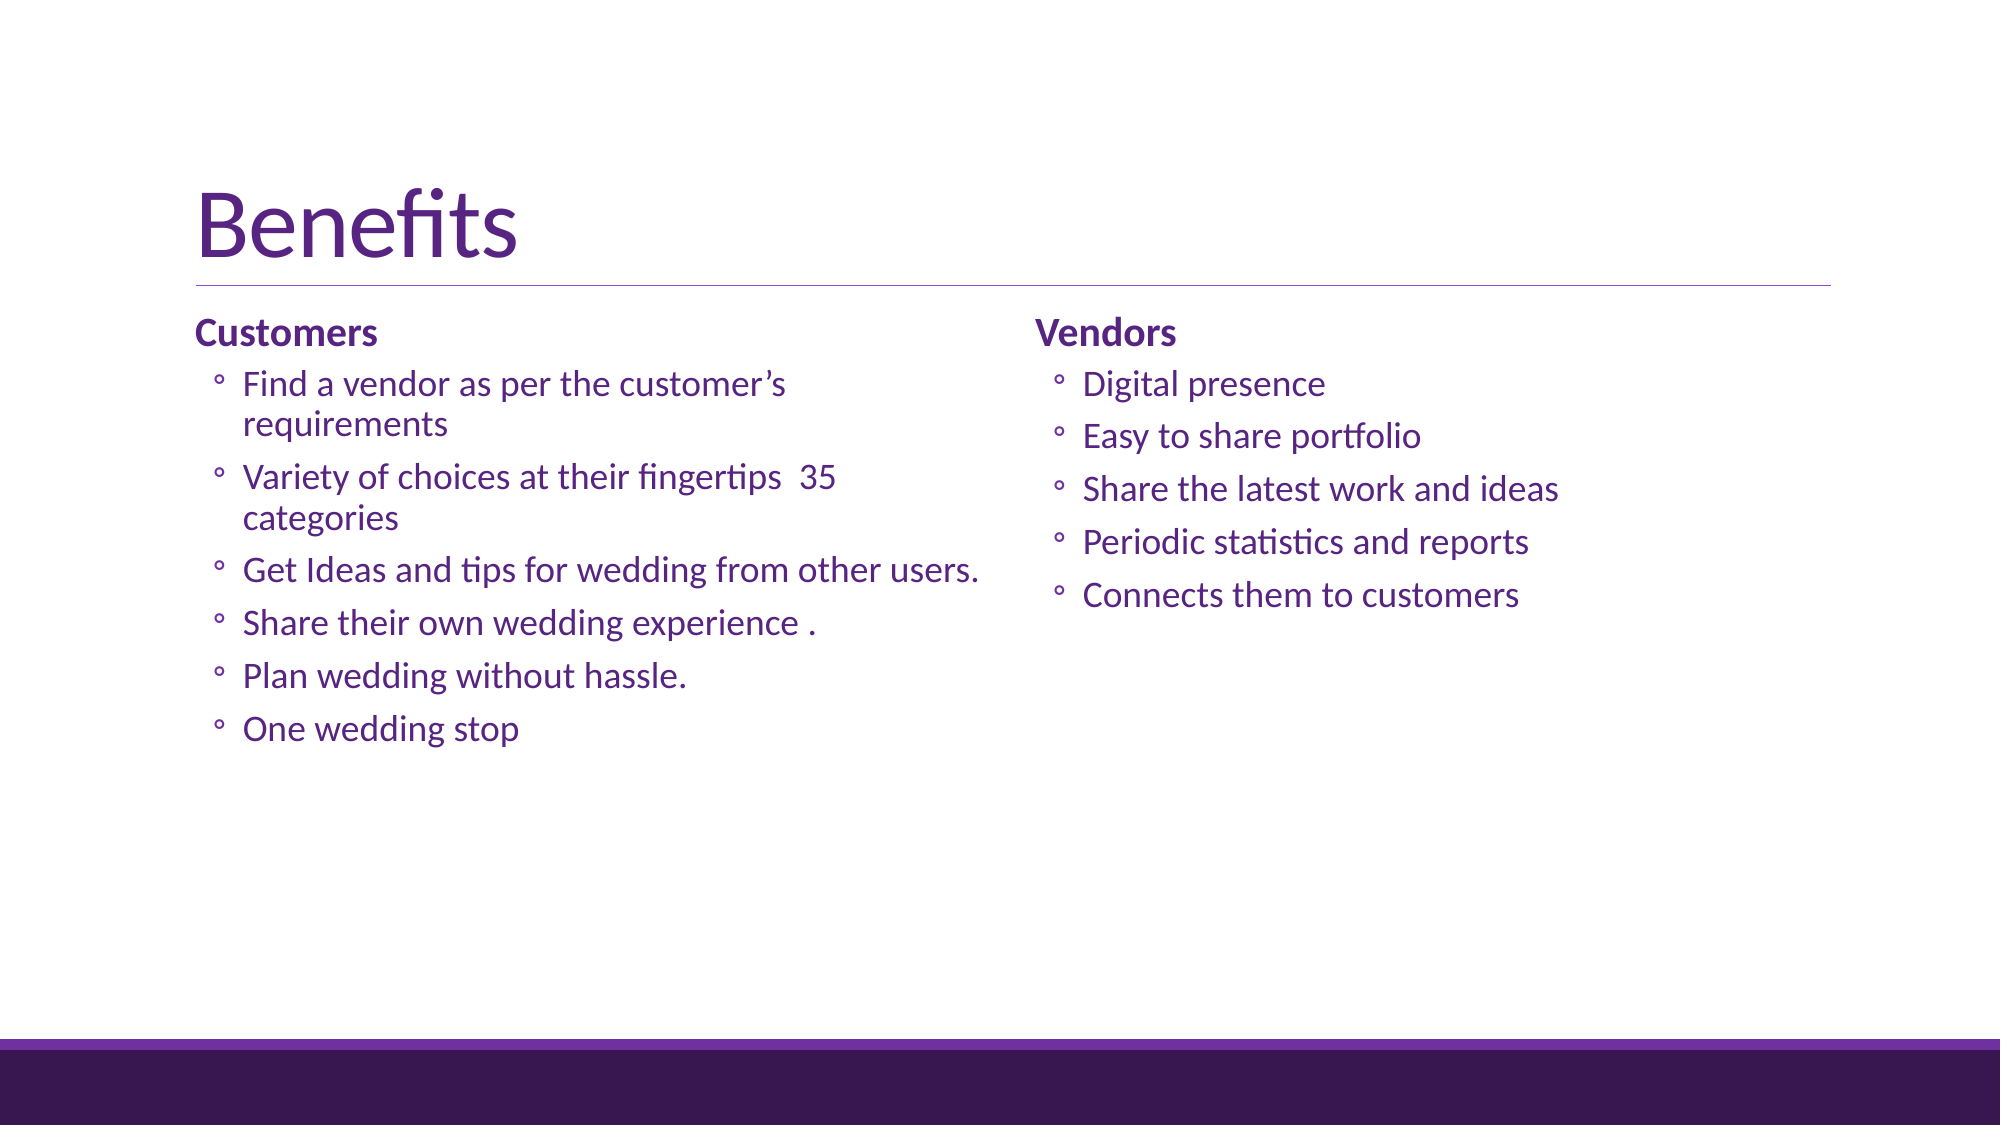

# Benefits
Customers
Find a vendor as per the customer’s requirements
Variety of choices at their fingertips  35 categories
Get Ideas and tips for wedding from other users.
Share their own wedding experience .
Plan wedding without hassle.
One wedding stop

Vendors
Digital presence
Easy to share portfolio
Share the latest work and ideas
Periodic statistics and reports
Connects them to customers